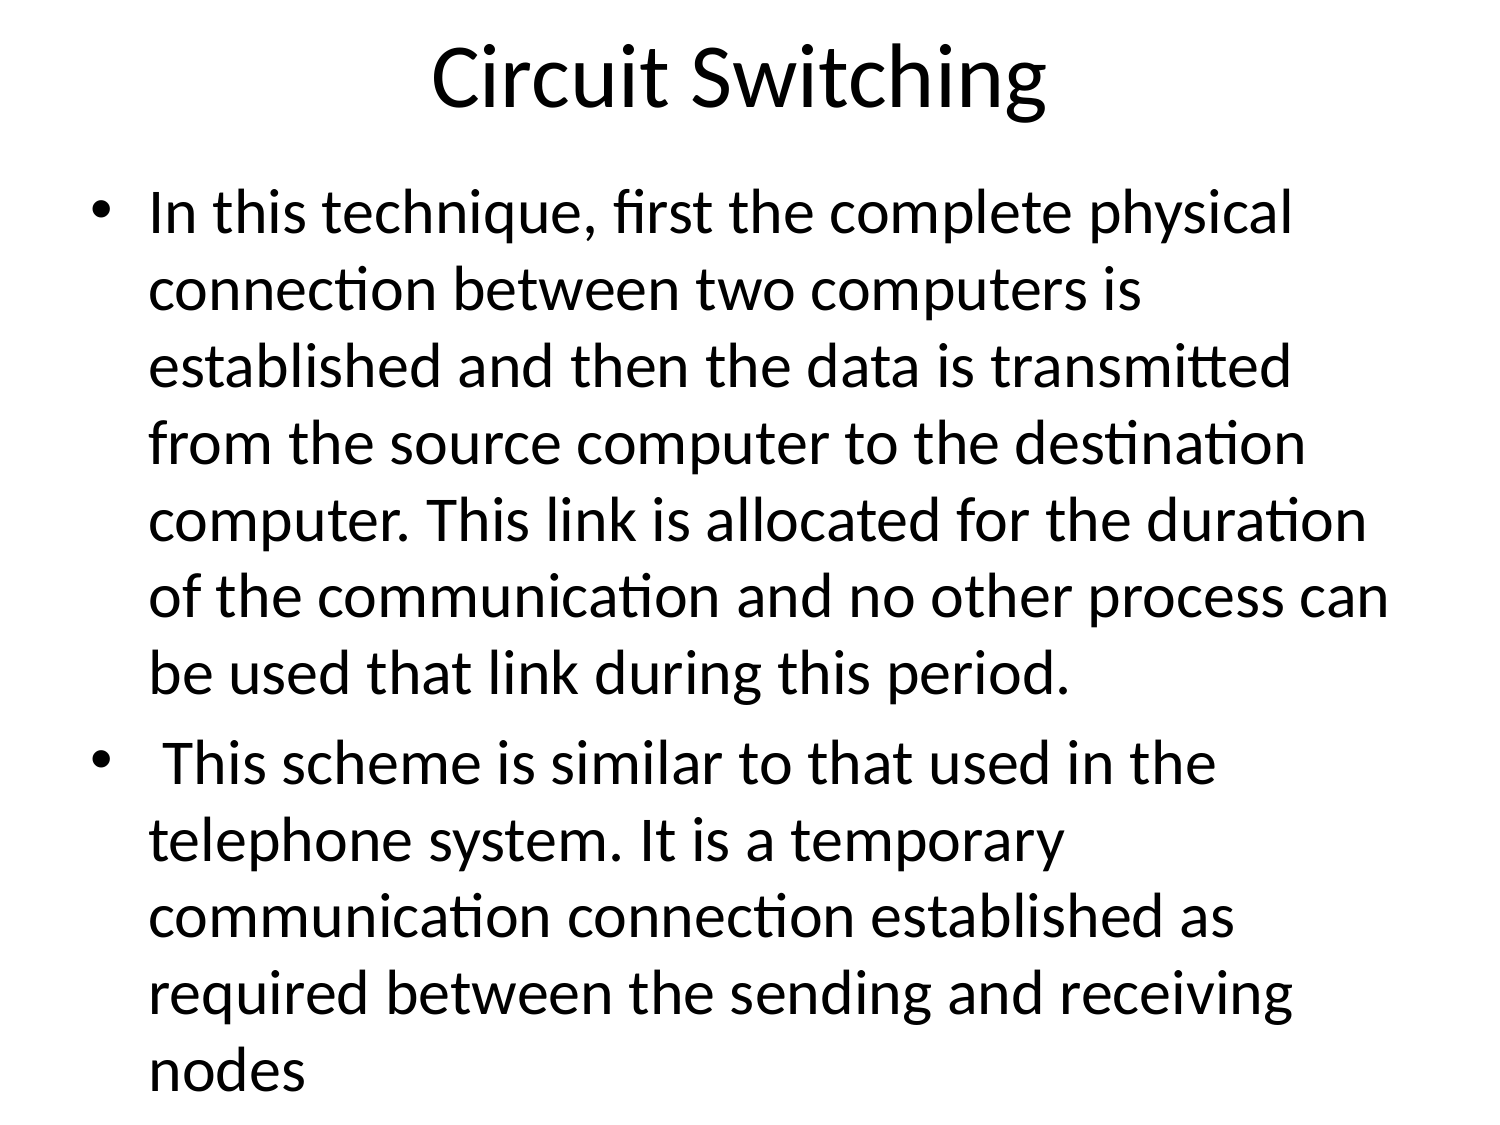

# Circuit Switching
In this technique, first the complete physical connection between two computers is established and then the data is transmitted from the source computer to the destination computer. This link is allocated for the duration of the communication and no other process can be used that link during this period.
 This scheme is similar to that used in the telephone system. It is a temporary communication connection established as required between the sending and receiving nodes